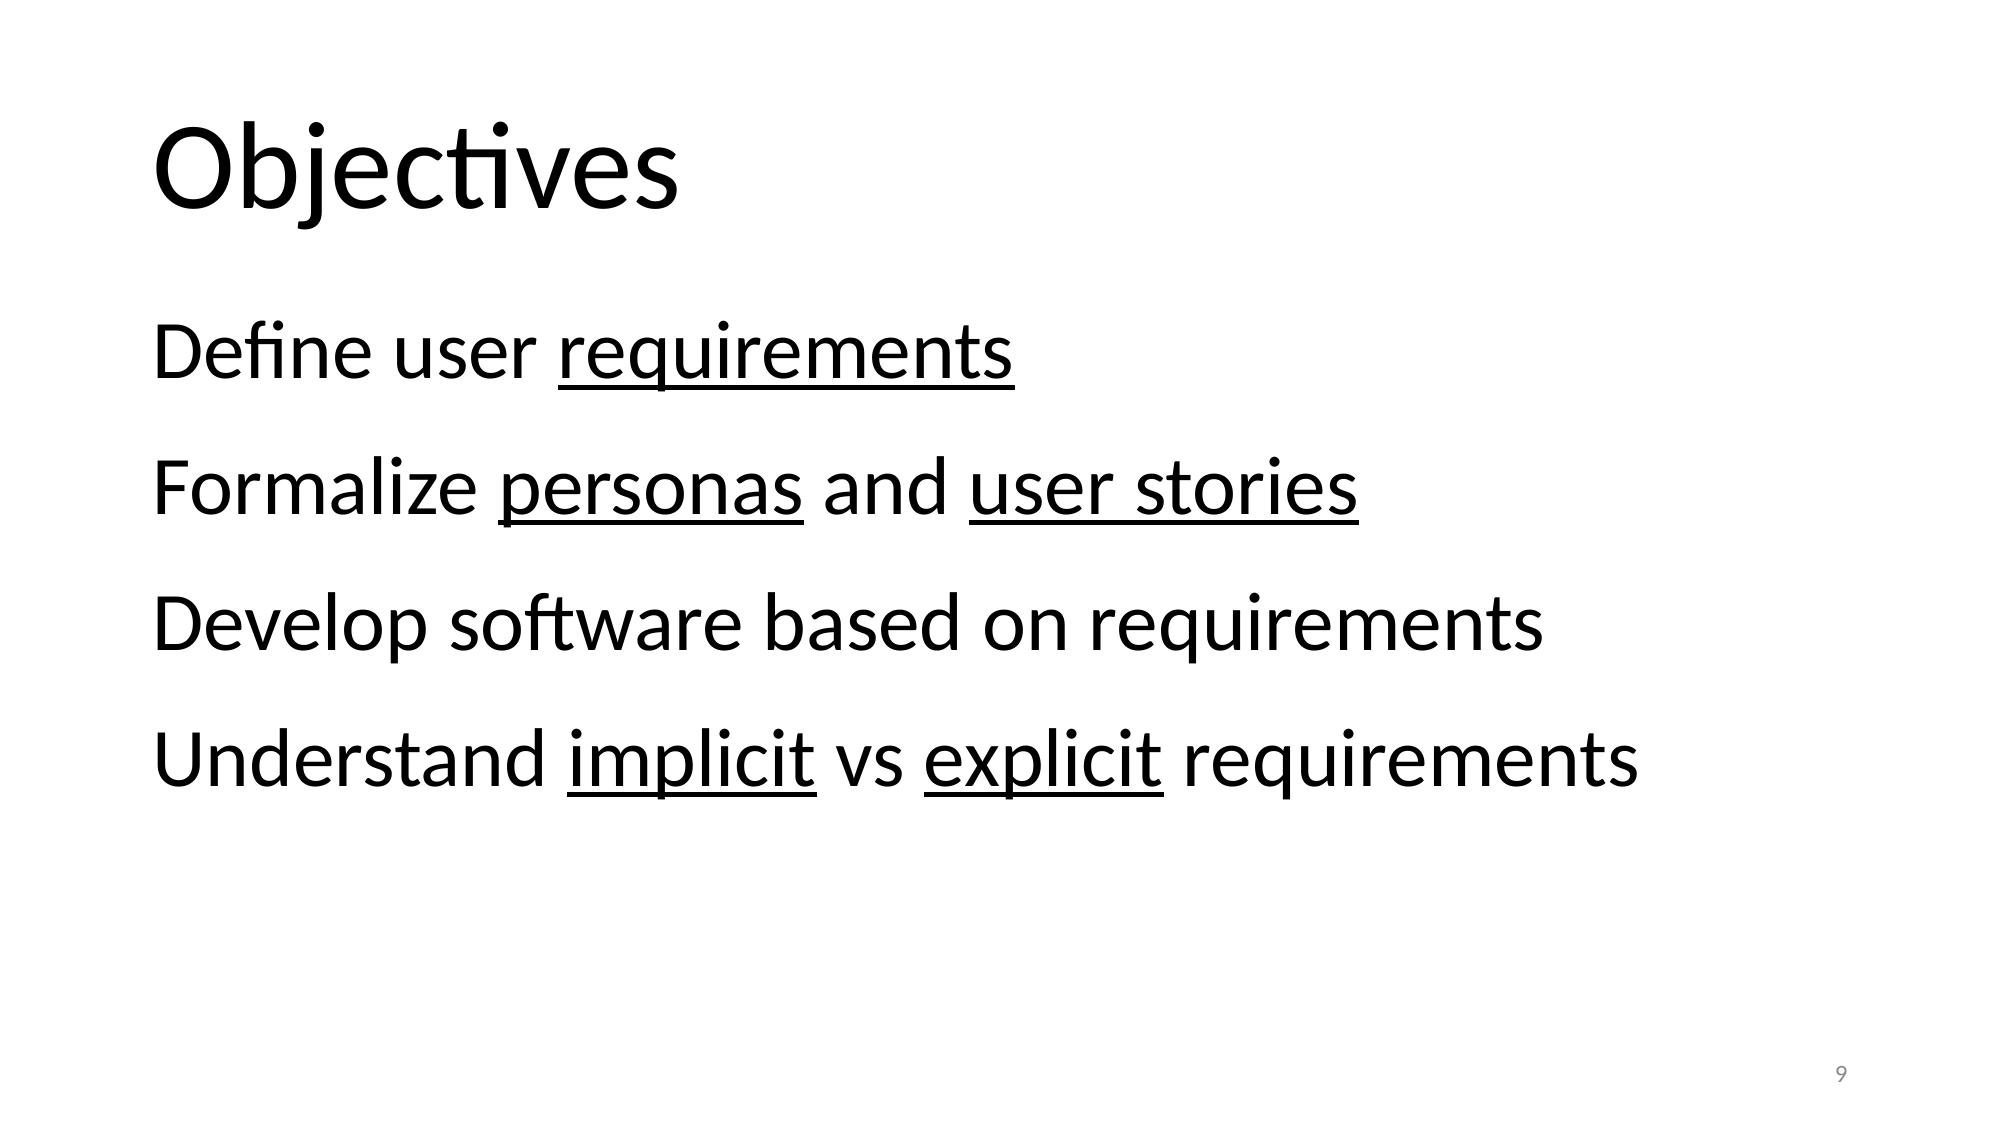

# Objectives
Define user requirements
Formalize personas and user stories
Develop software based on requirements
Understand implicit vs explicit requirements
9